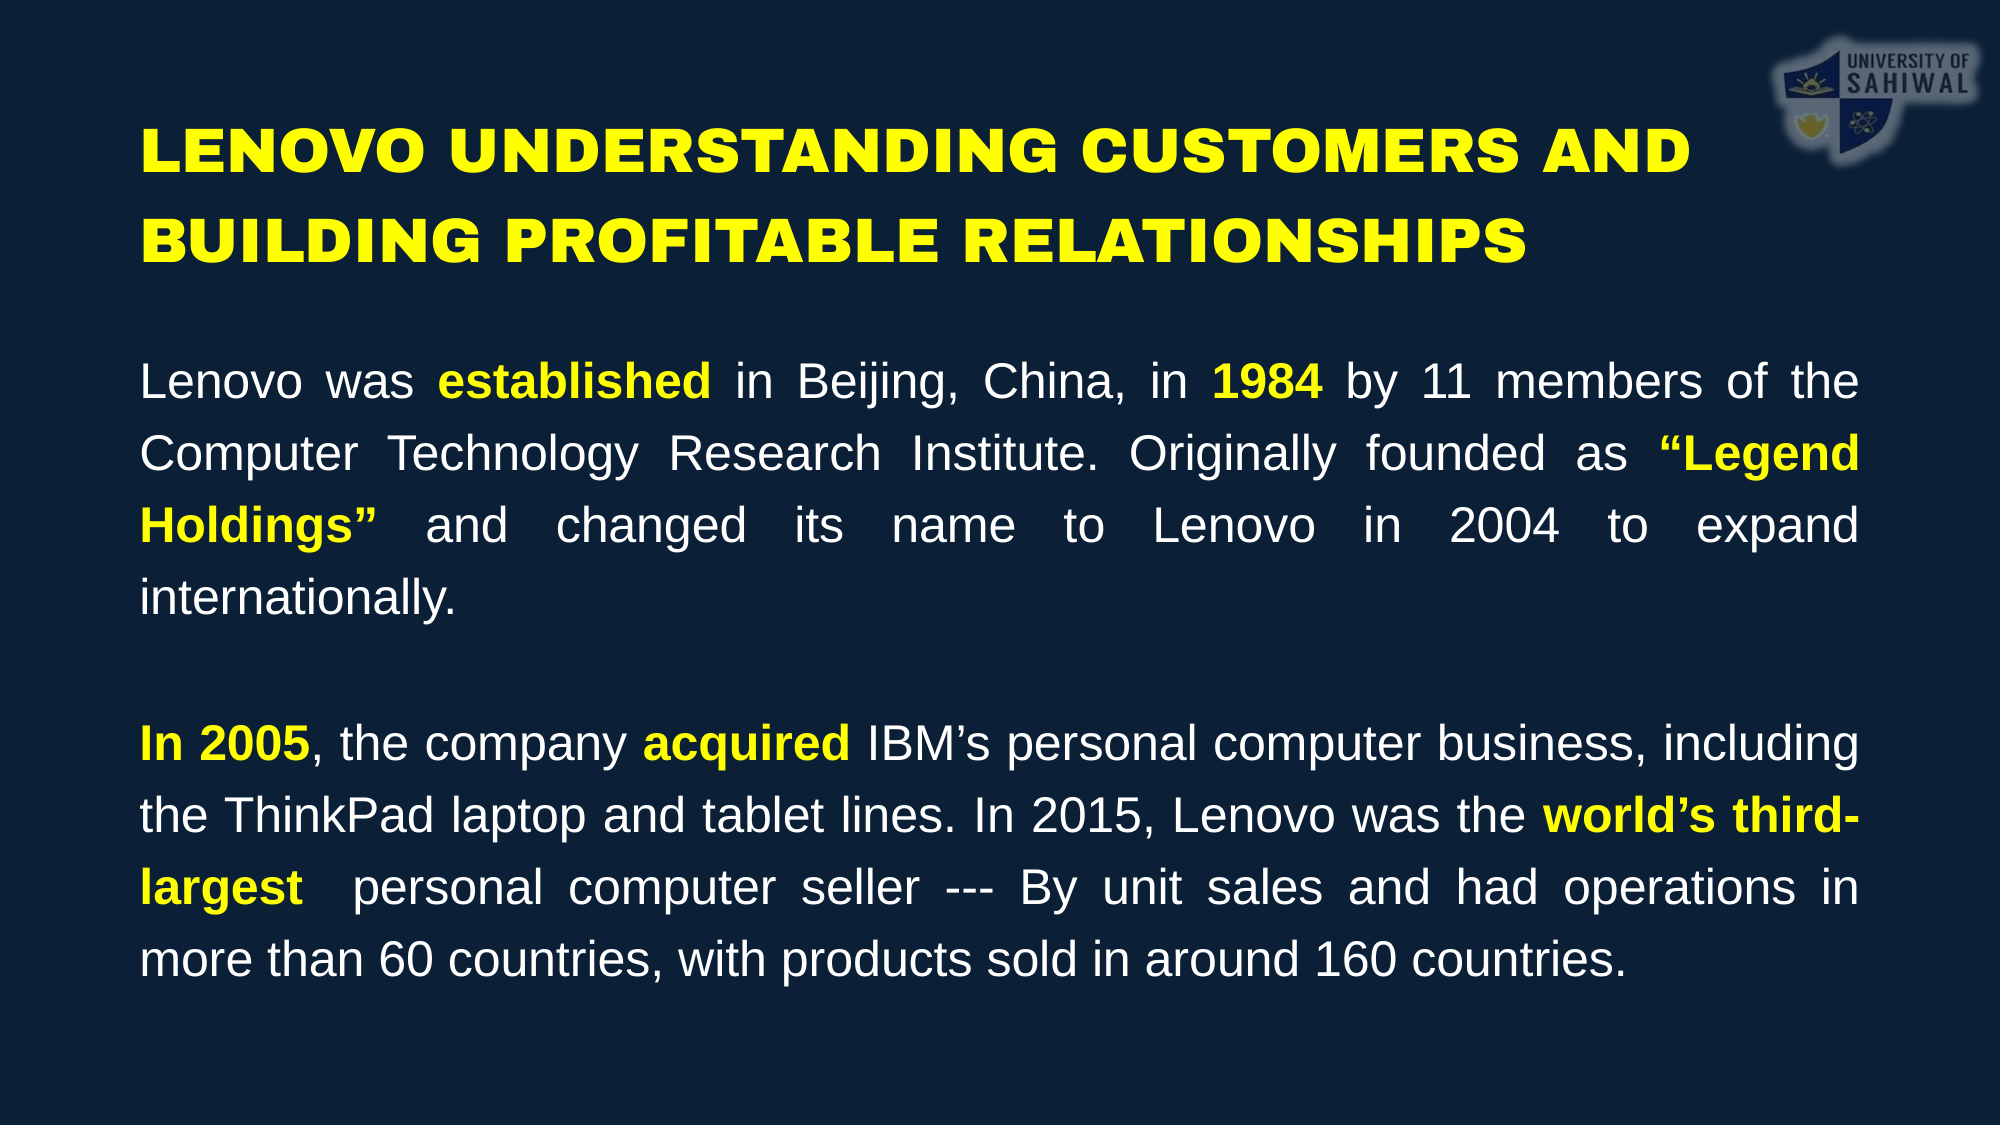

LENOVO UNDERSTANDING CUSTOMERS AND BUILDING PROFITABLE RELATIONSHIPS

Lenovo was established in Beijing, China, in 1984 by 11 members of the Computer Technology Research Institute. Originally founded as “Legend Holdings” and changed its name to Lenovo in 2004 to expand internationally.

In 2005, the company acquired IBM’s personal computer business, including the ThinkPad laptop and tablet lines. In 2015, Lenovo was the world’s third-largest  personal computer seller --- By unit sales and had operations in more than 60 countries, with products sold in around 160 countries.